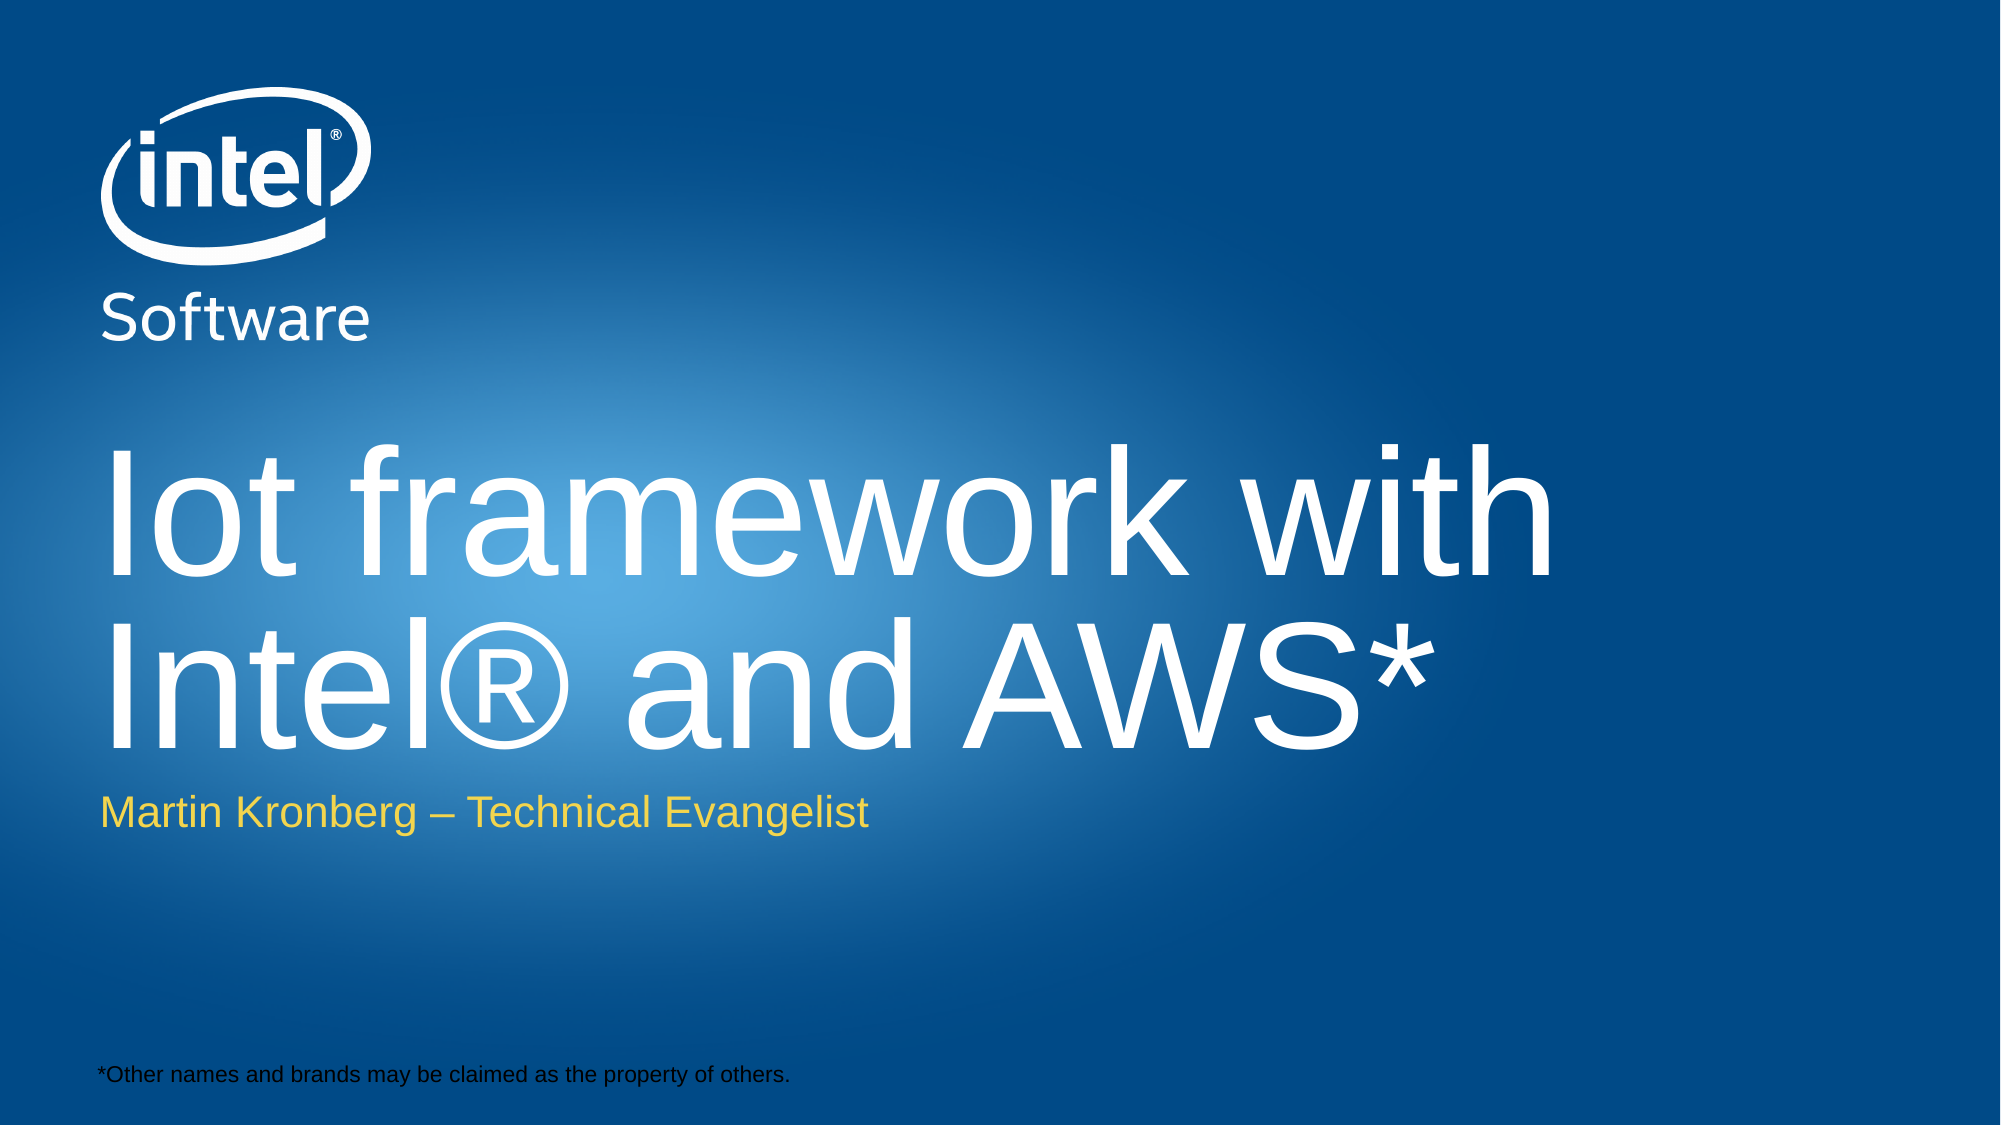

# Iot framework with Intel® and AWS*
Martin Kronberg – Technical Evangelist
*Other names and brands may be claimed as the property of others.